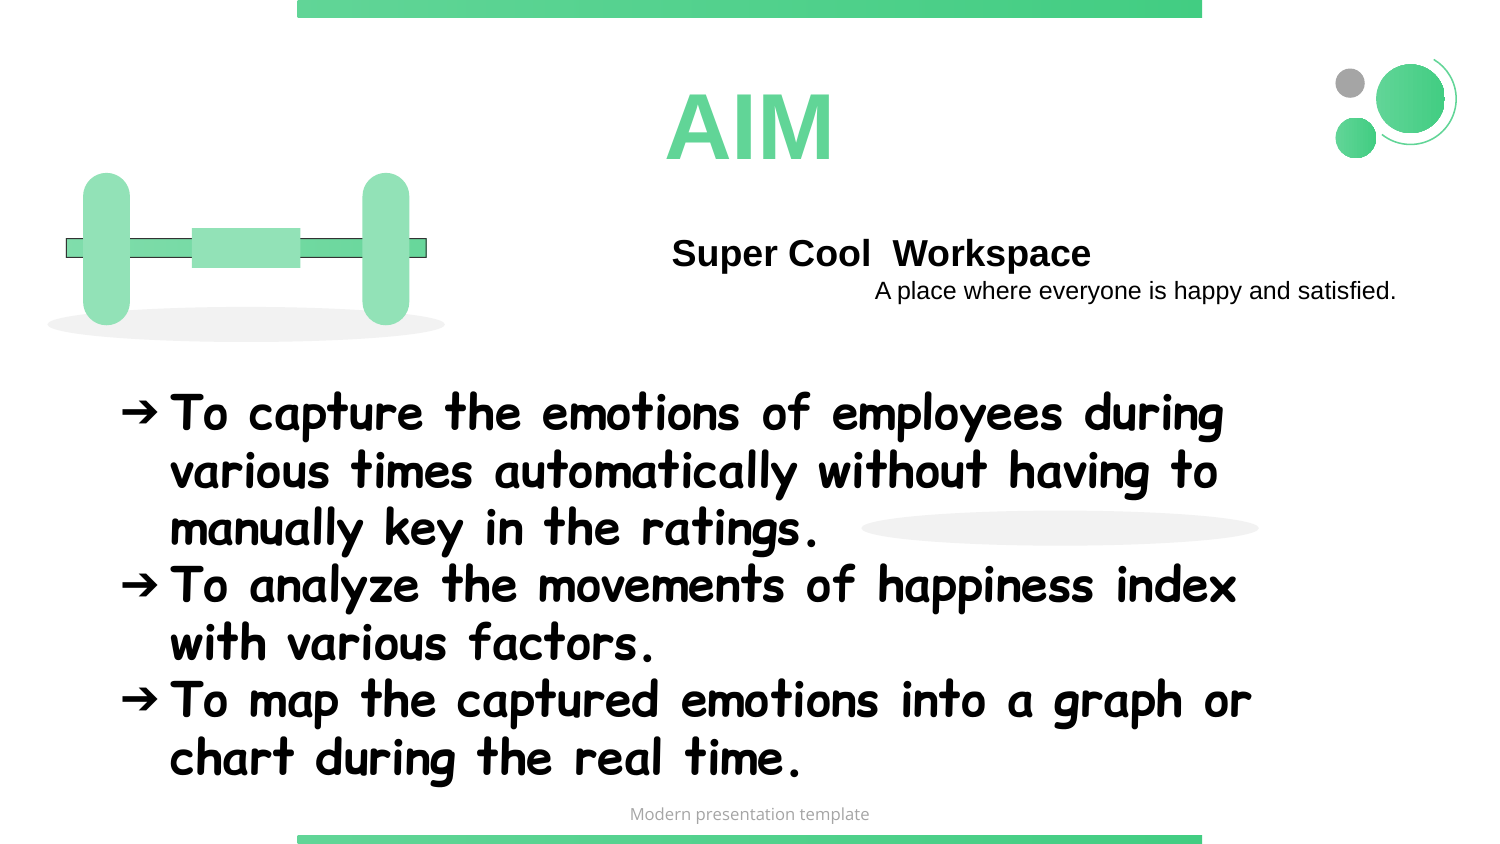

AIM

Super Cool  Workspace
                             A place where everyone is happy and satisfied.

To capture the emotions of employees during various times automatically without having to manually key in the ratings.
To analyze the movements of happiness index with various factors.
To map the captured emotions into a graph or chart during the real time.